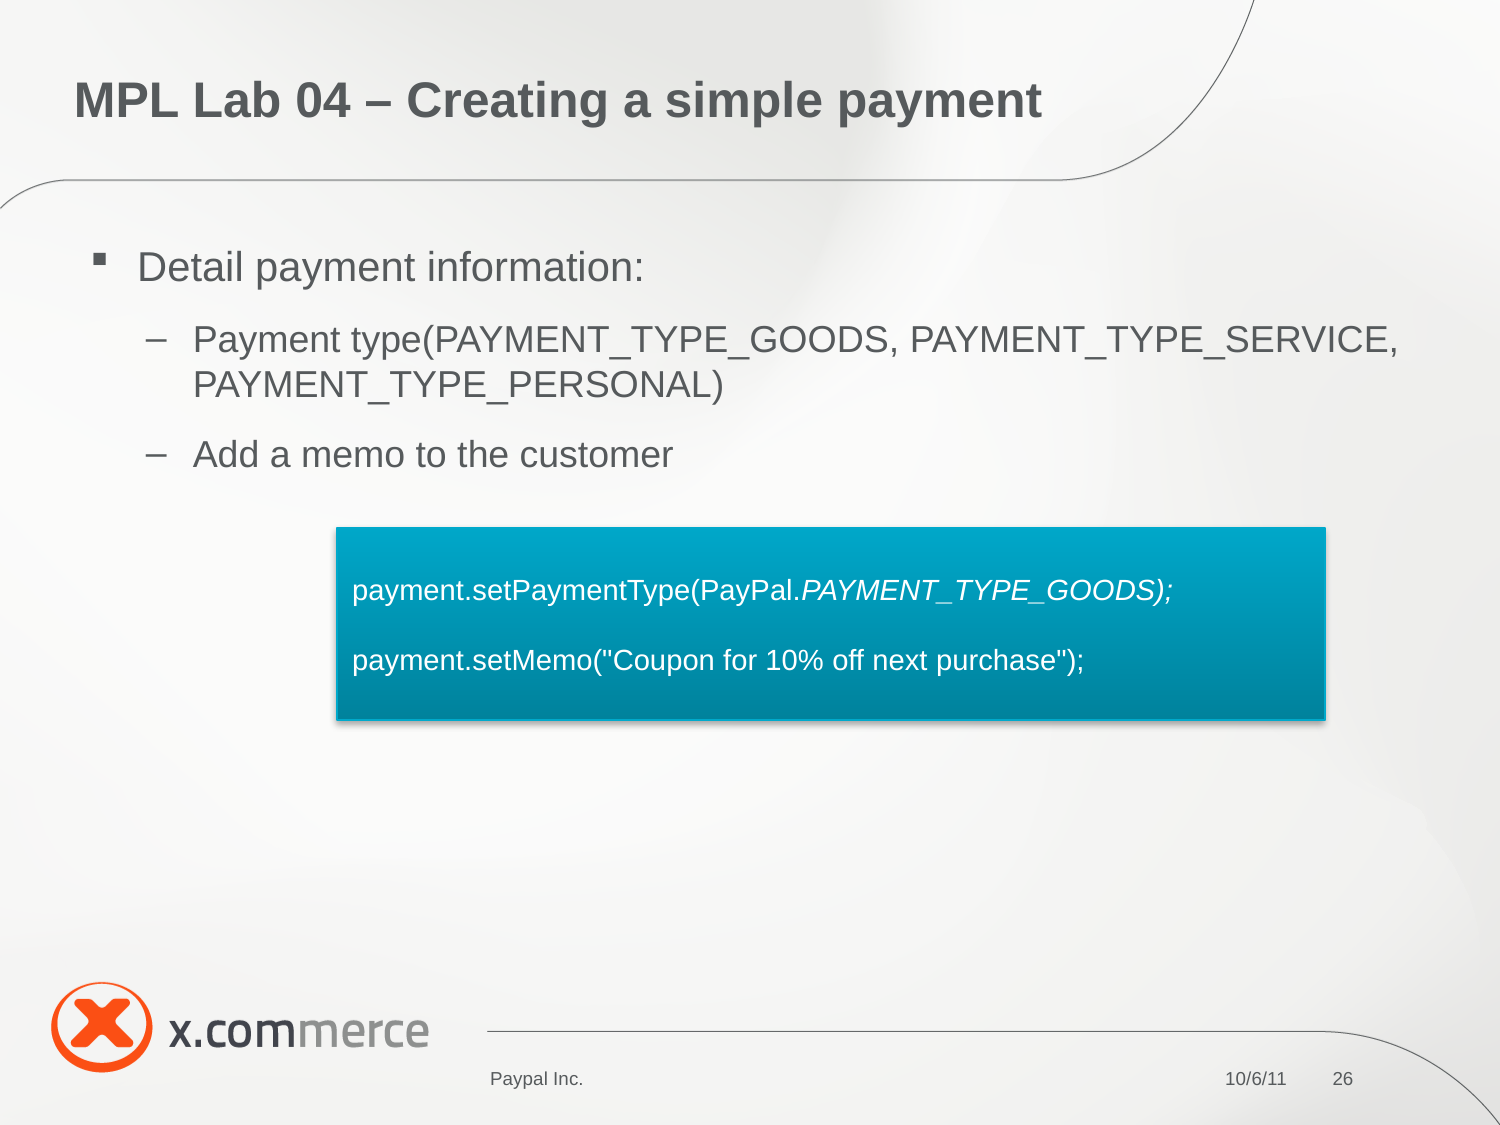

# MPL Lab 04 – Creating a simple payment
Detail payment information:
Payment type(PAYMENT_TYPE_GOODS, PAYMENT_TYPE_SERVICE, PAYMENT_TYPE_PERSONAL)
Add a memo to the customer
payment.setPaymentType(PayPal.PAYMENT_TYPE_GOODS);

payment.setMemo("Coupon for 10% off next purchase");
Paypal Inc.
10/6/11
26